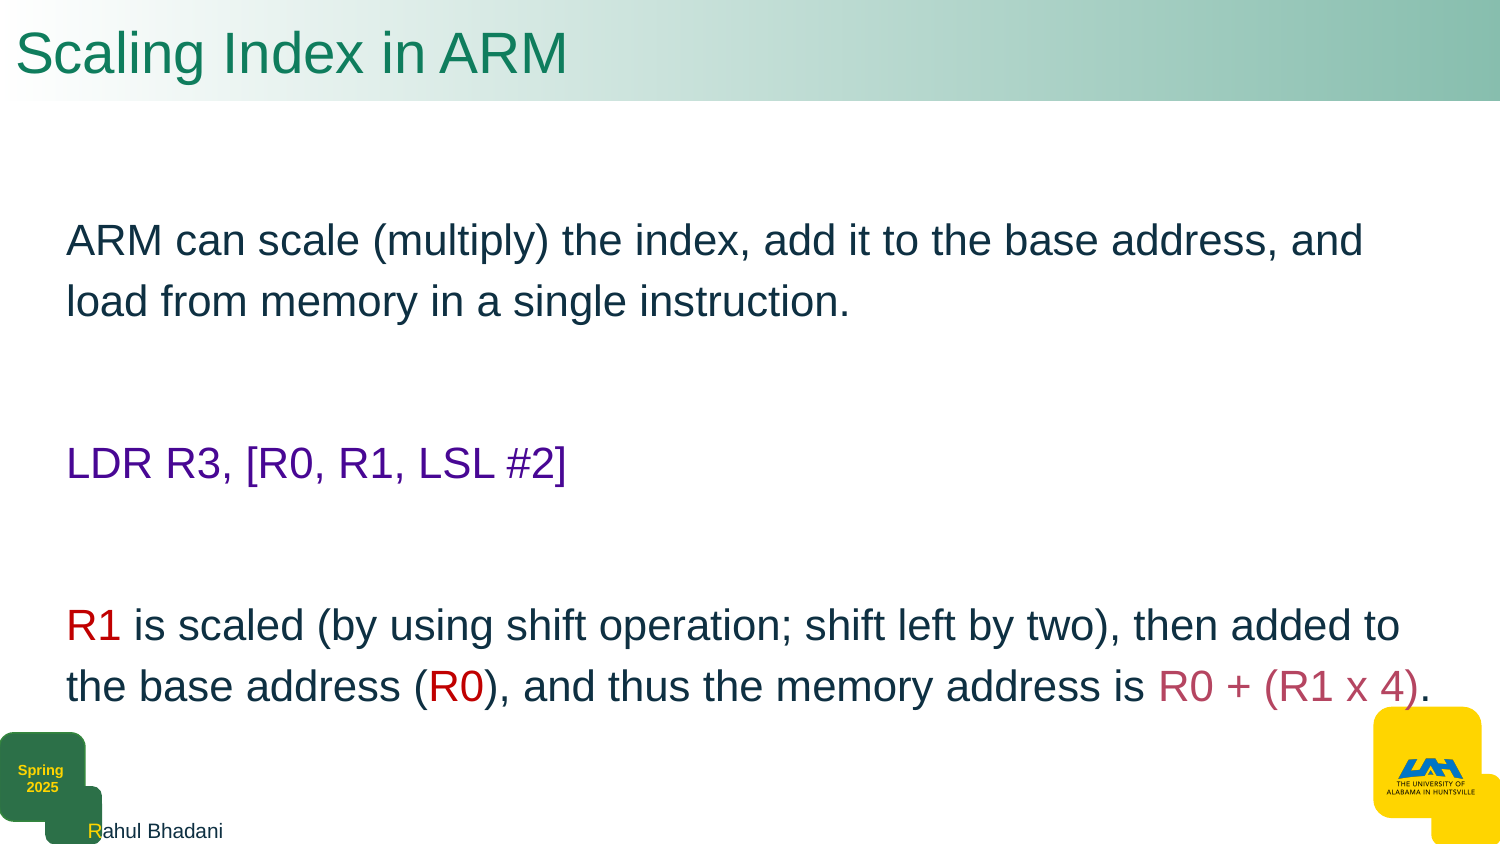

# Scaling Index in ARM
ARM can scale (multiply) the index, add it to the base address, and load from memory in a single instruction.

LDR R3, [R0, R1, LSL #2]

R1 is scaled (by using shift operation; shift left by two), then added to the base address (R0), and thus the memory address is R0 + (R1 x 4).